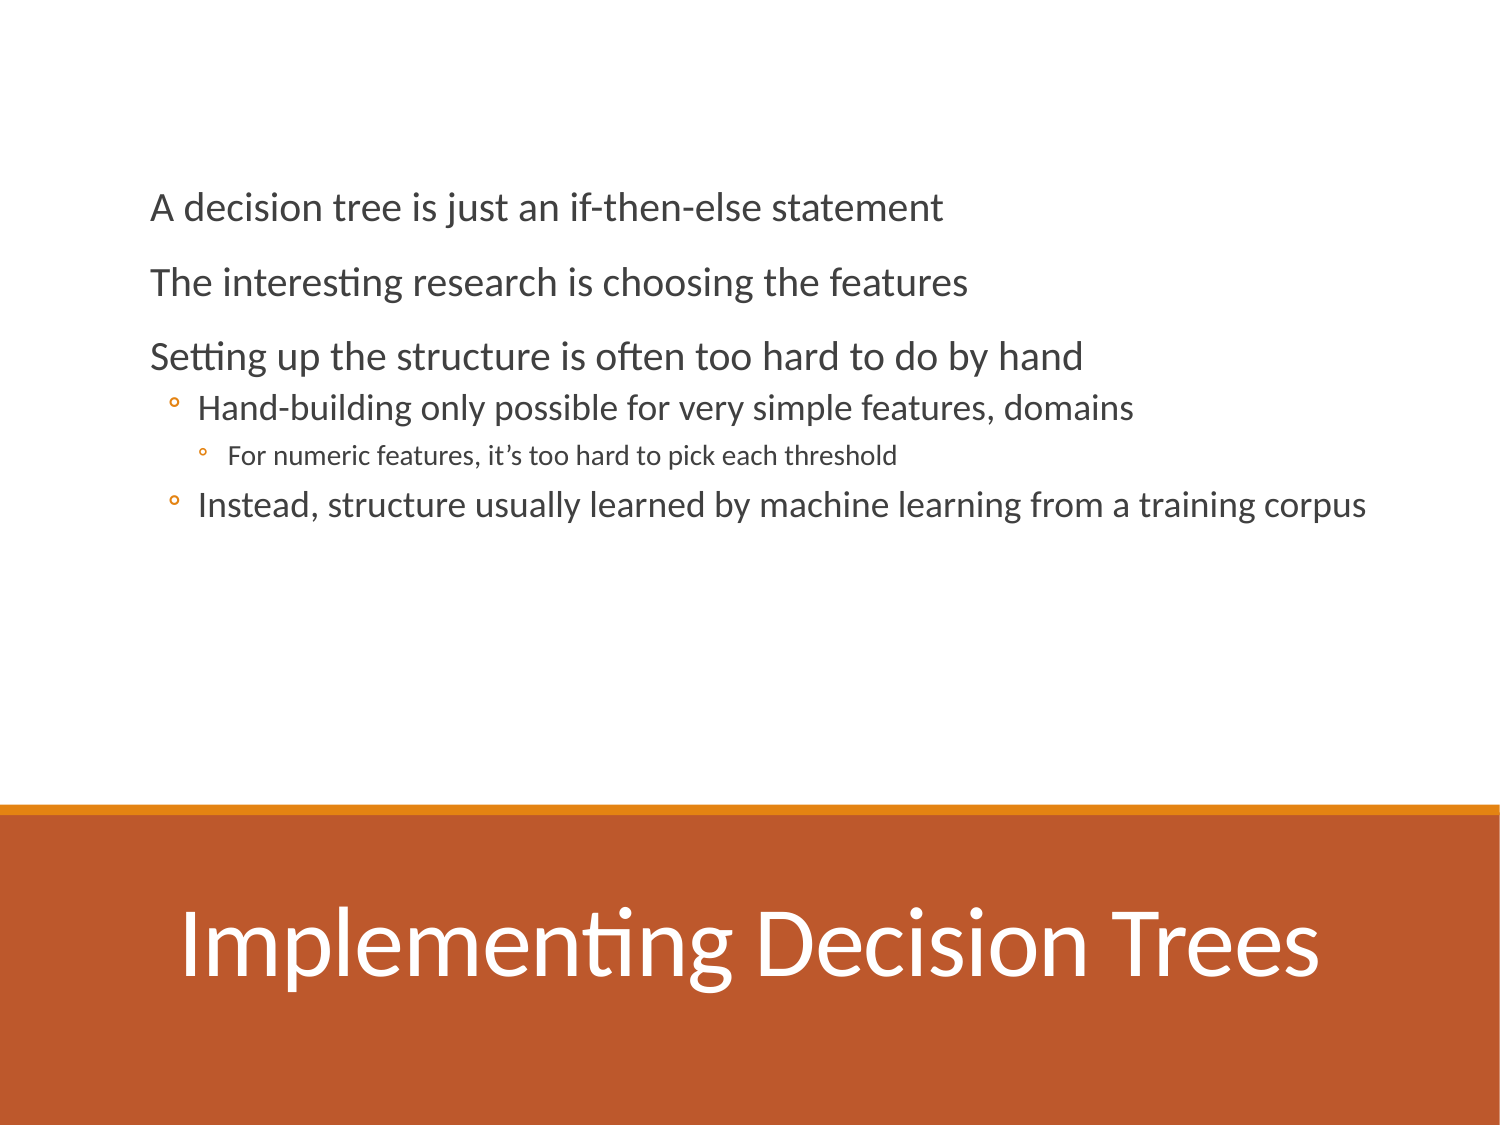

A decision tree is just an if-then-else statement
The interesting research is choosing the features
Setting up the structure is often too hard to do by hand
Hand-building only possible for very simple features, domains
For numeric features, it’s too hard to pick each threshold
Instead, structure usually learned by machine learning from a training corpus

# Implementing Decision Trees